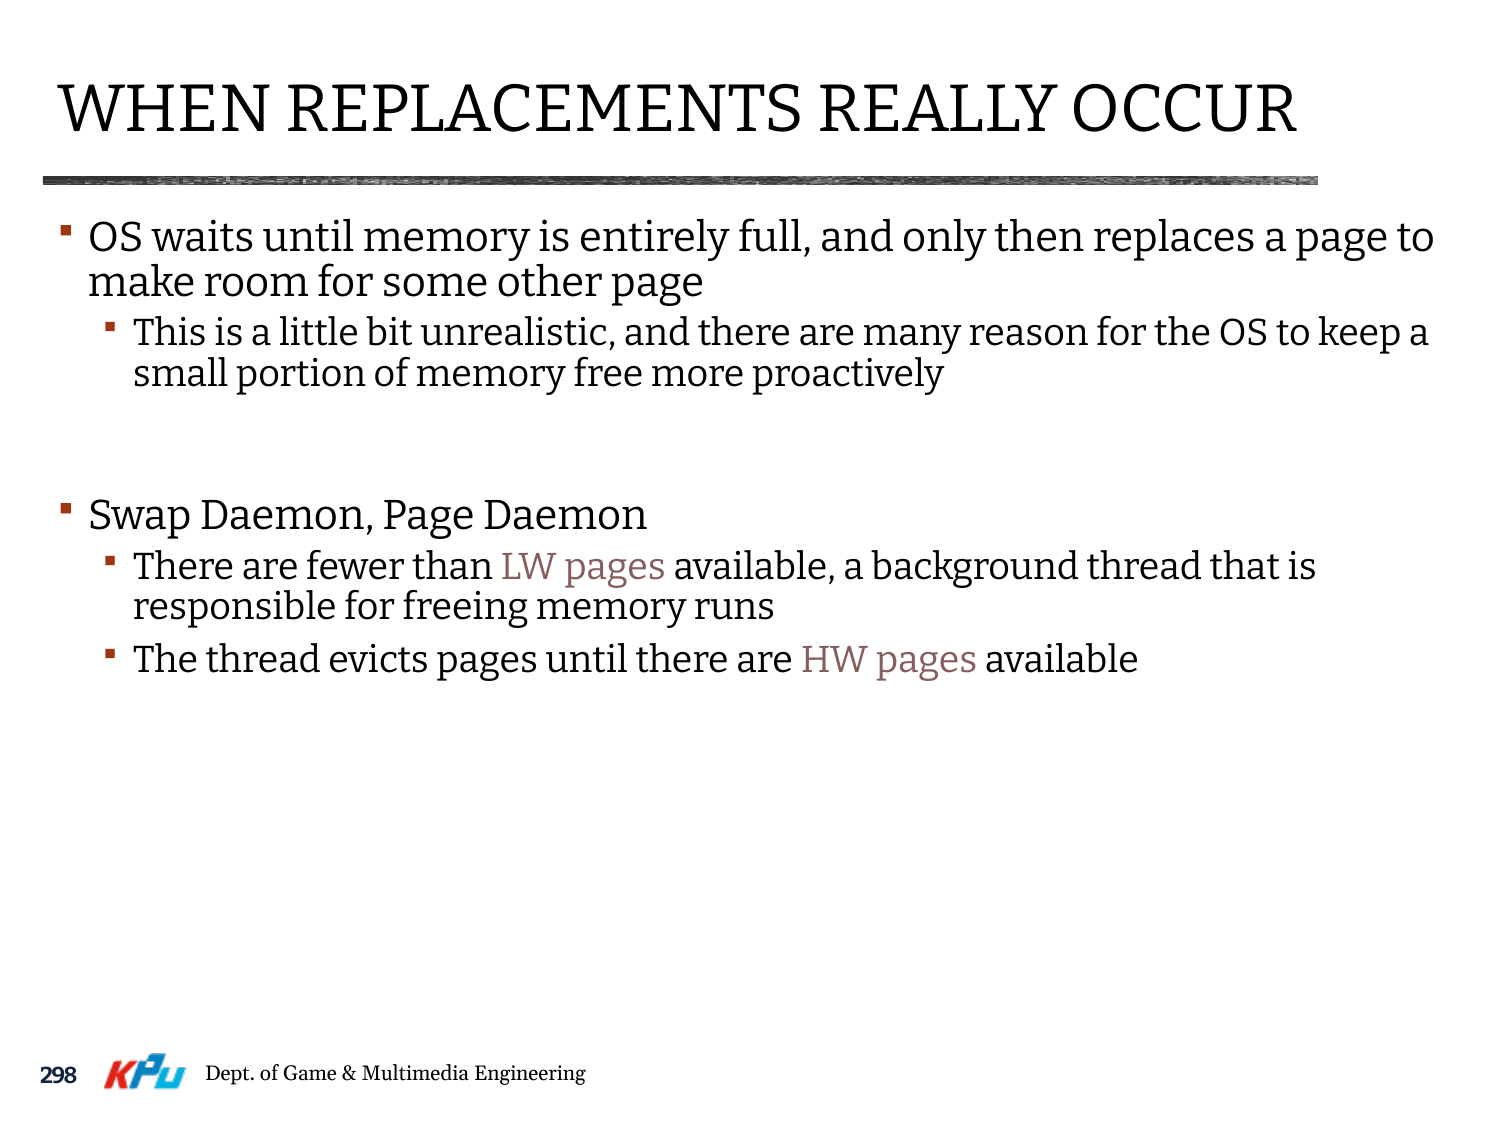

# When Replacements Really Occur
OS waits until memory is entirely full, and only then replaces a page to make room for some other page
This is a little bit unrealistic, and there are many reason for the OS to keep a small portion of memory free more proactively

Swap Daemon, Page Daemon
There are fewer than LW pages available, a background thread that is responsible for freeing memory runs
The thread evicts pages until there are HW pages available
Dept. of Game & Multimedia Engineering
298